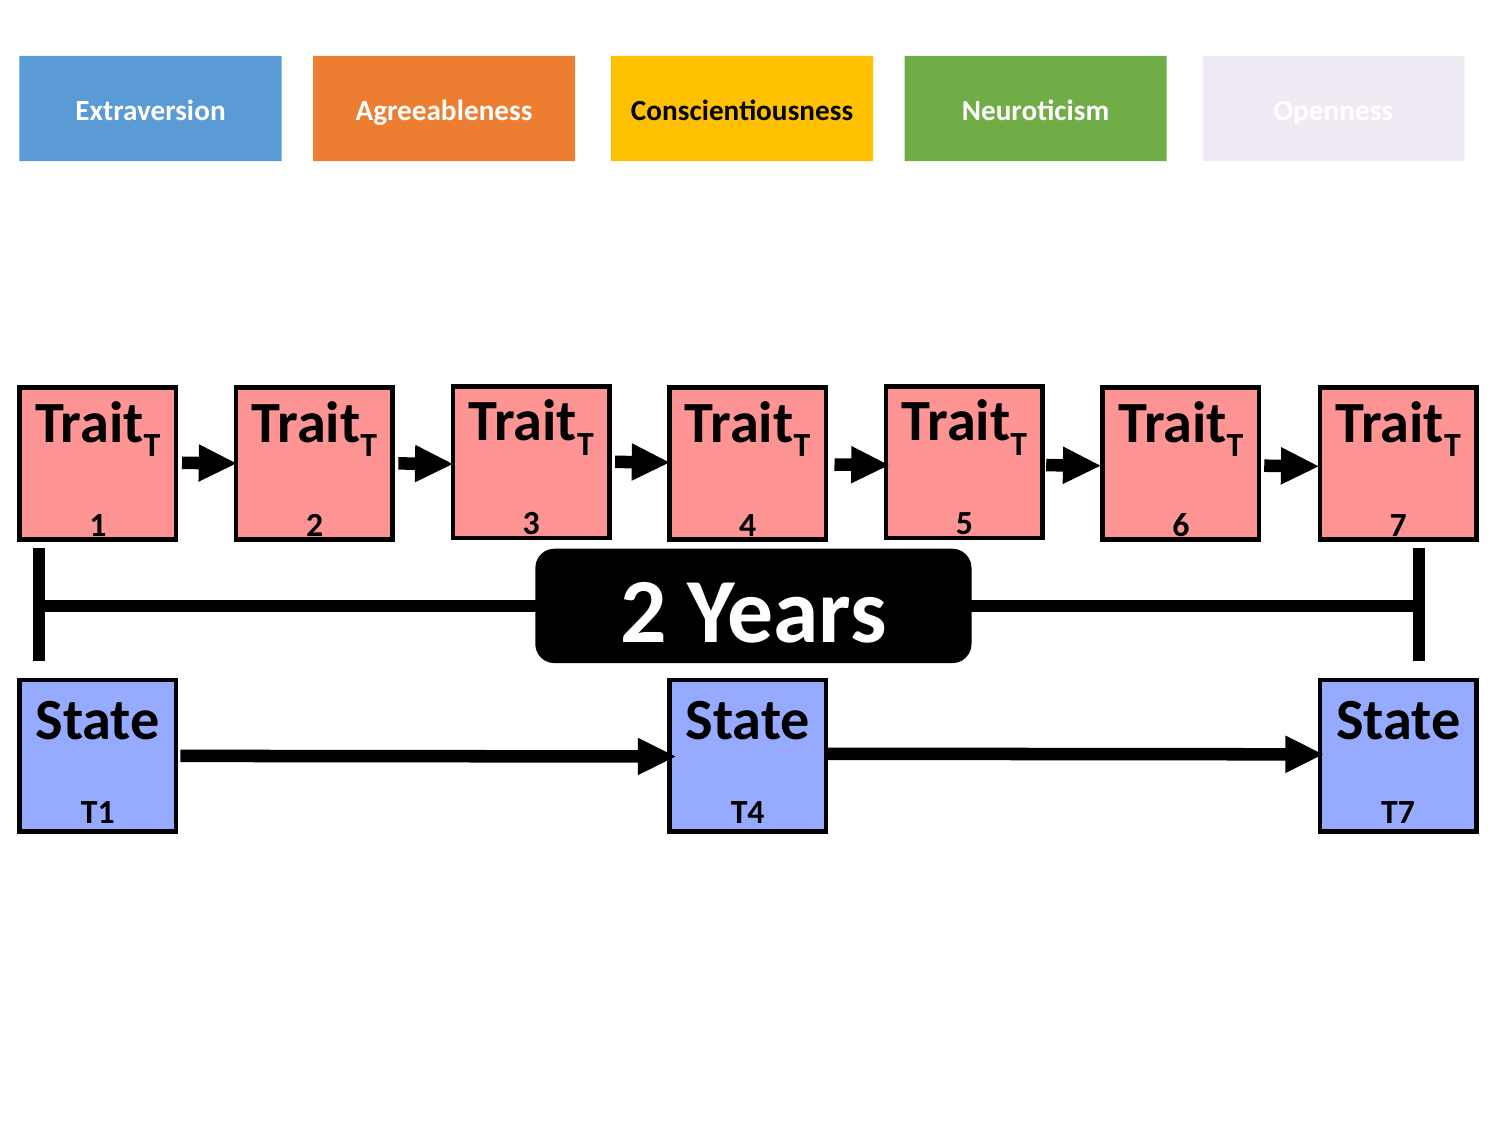

Extraversion
Conscientiousness
Agreeableness
Neuroticism
Openness
TraitT3
TraitT5
TraitT1
TraitT2
TraitT4
TraitT6
TraitT7
2 Years
StateT1
StateT4
StateT7